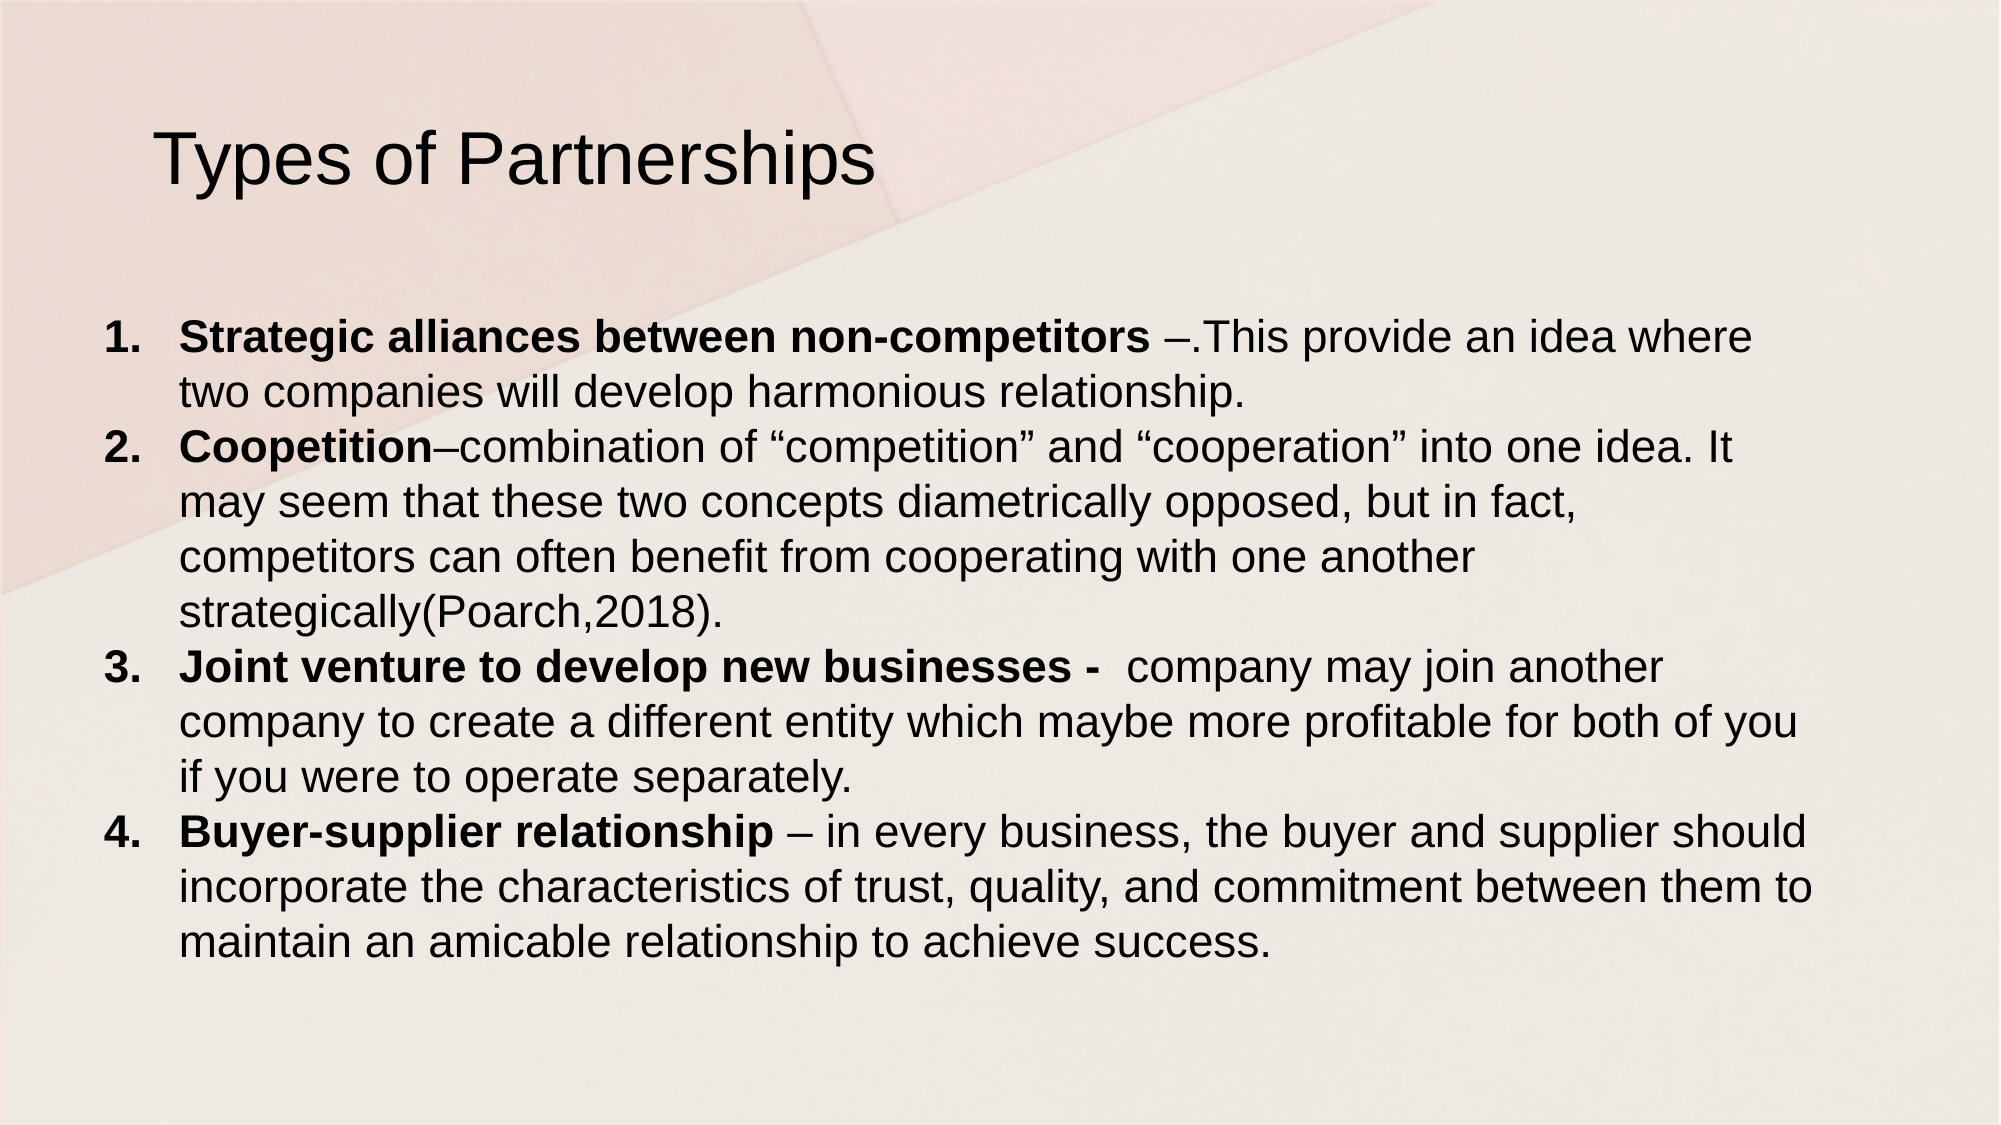

# Types of Partnerships
Strategic alliances between non-competitors –.This provide an idea where two companies will develop harmonious relationship.
Coopetition–combination of “competition” and “cooperation” into one idea. It may seem that these two concepts diametrically opposed, but in fact, competitors can often benefit from cooperating with one another strategically(Poarch,2018).
Joint venture to develop new businesses -  company may join another company to create a different entity which maybe more profitable for both of you if you were to operate separately.
Buyer-supplier relationship – in every business, the buyer and supplier should incorporate the characteristics of trust, quality, and commitment between them to maintain an amicable relationship to achieve success.